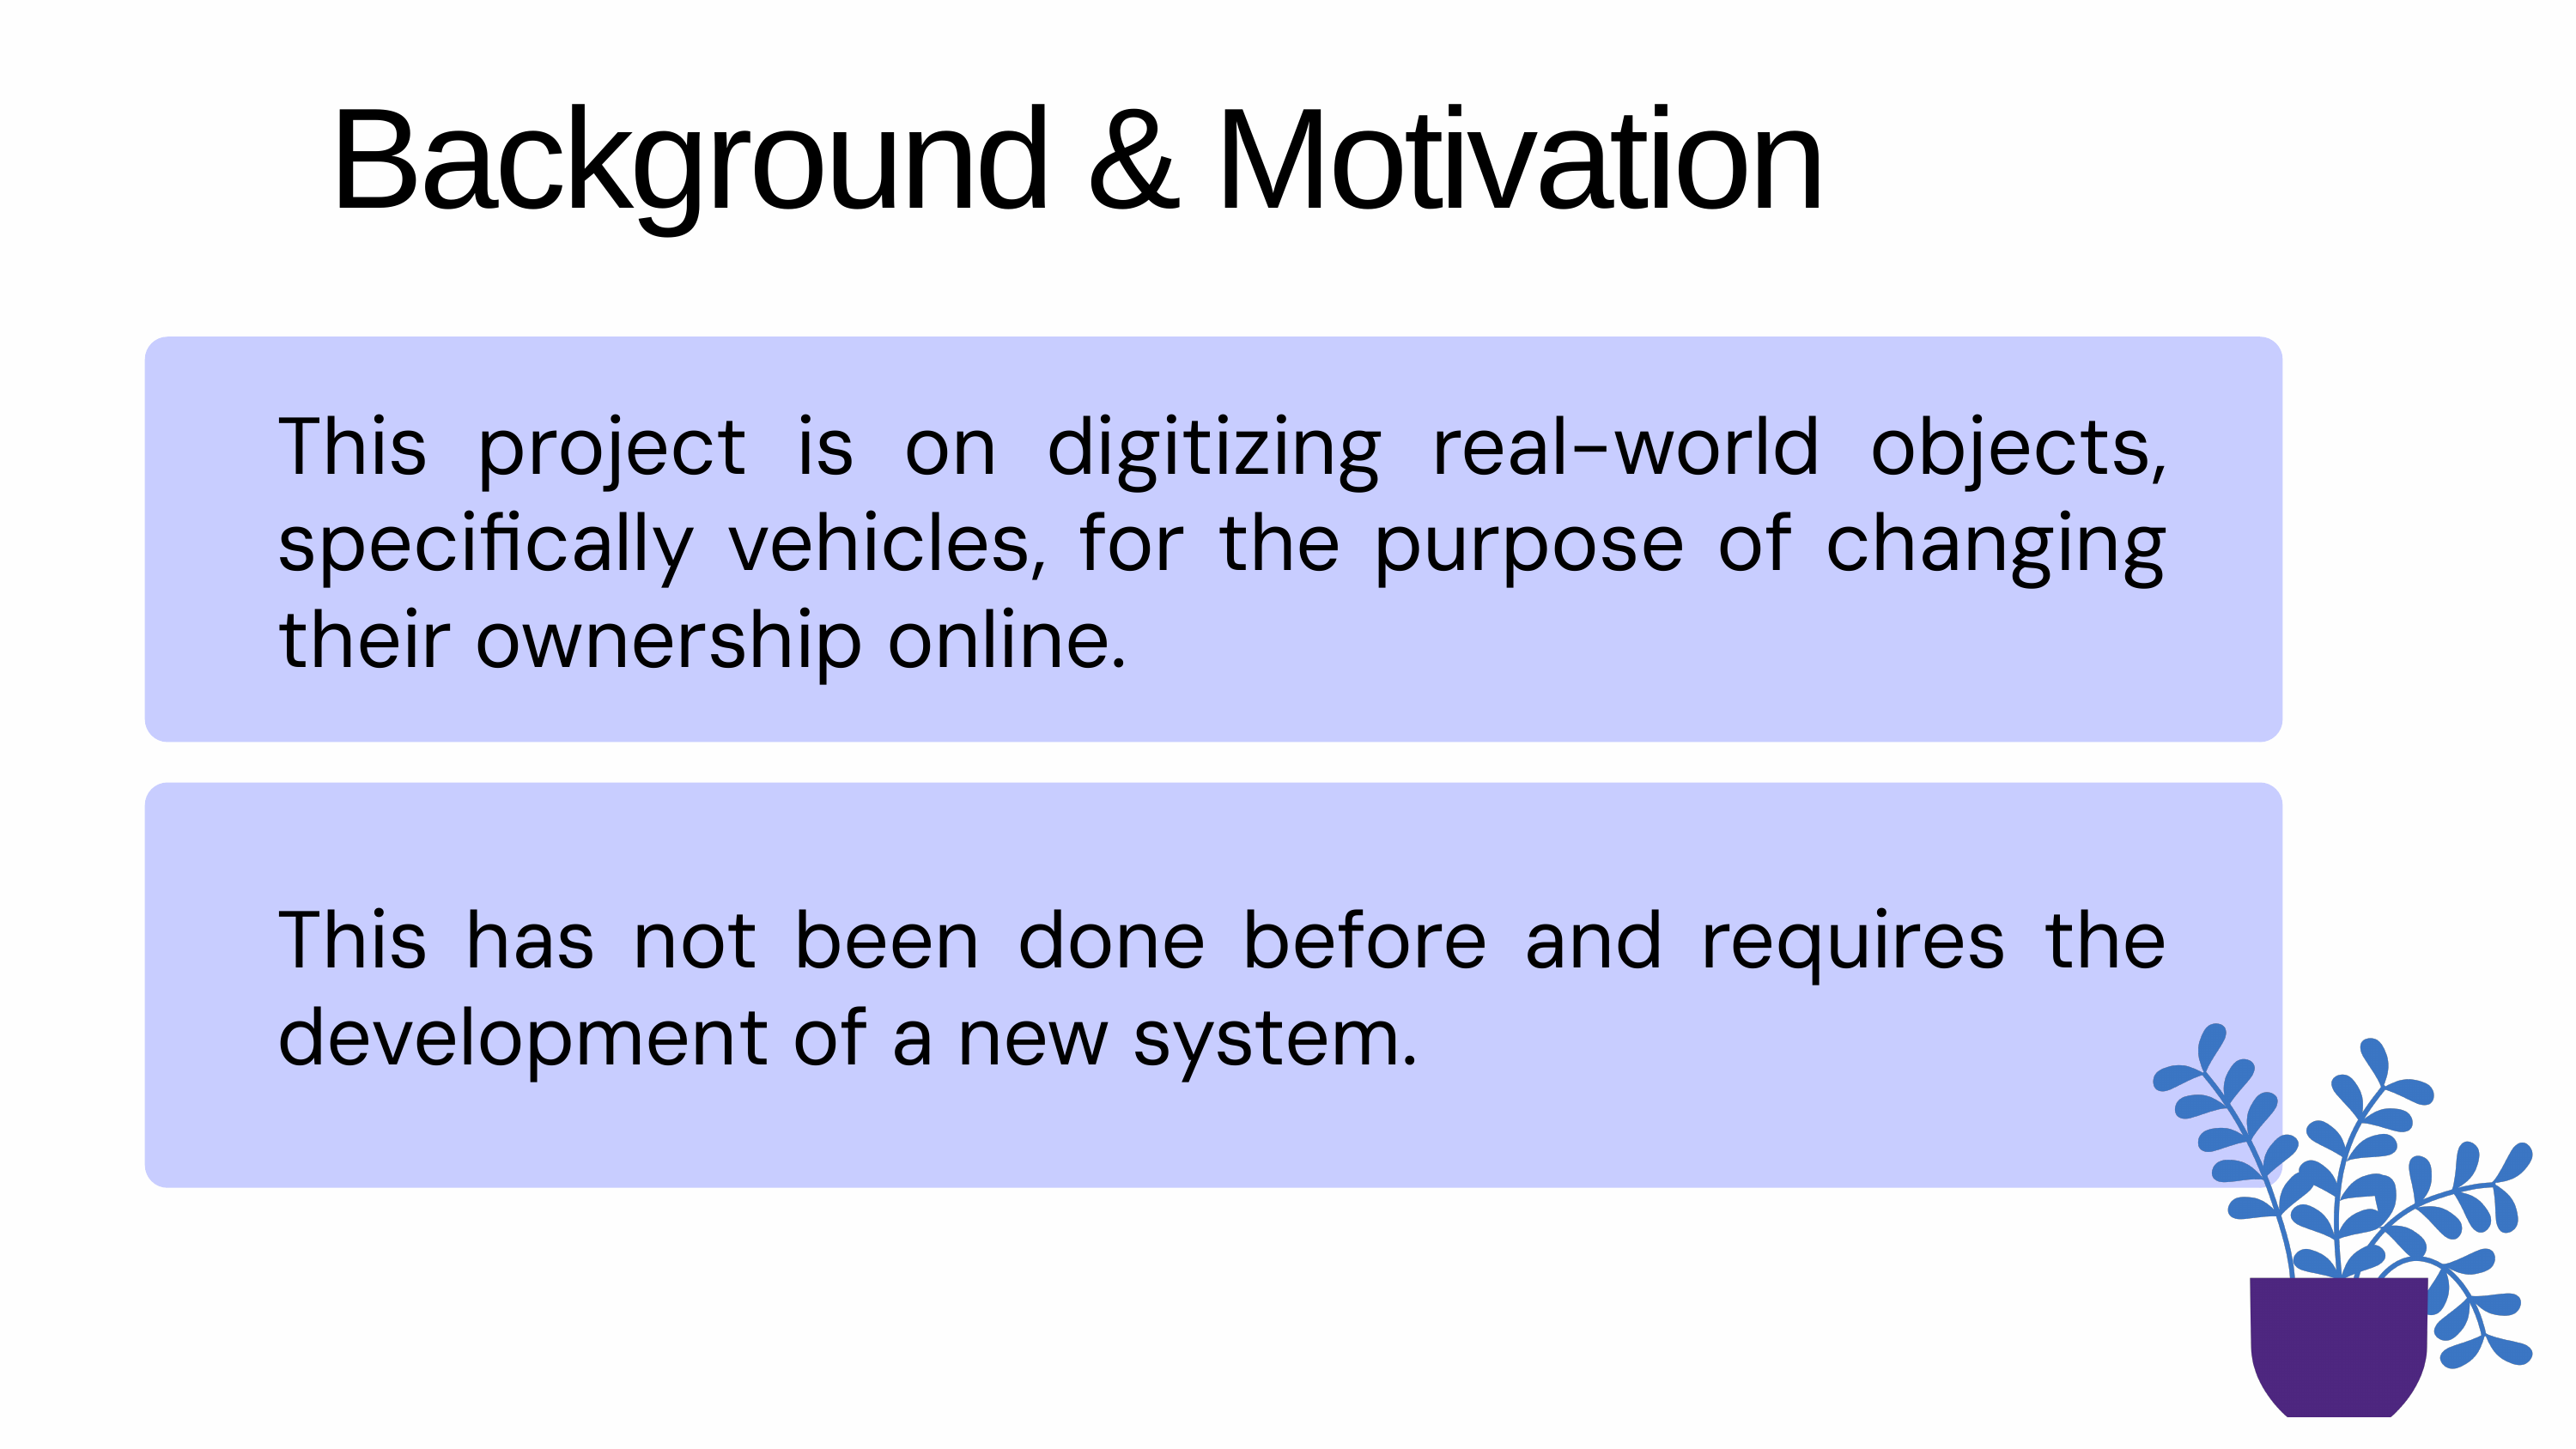

Background & Motivation

This project is on digitizing real-world objects, specifically vehicles, for the purpose of changing their ownership online.

This has not been done before and requires the development of a new system.